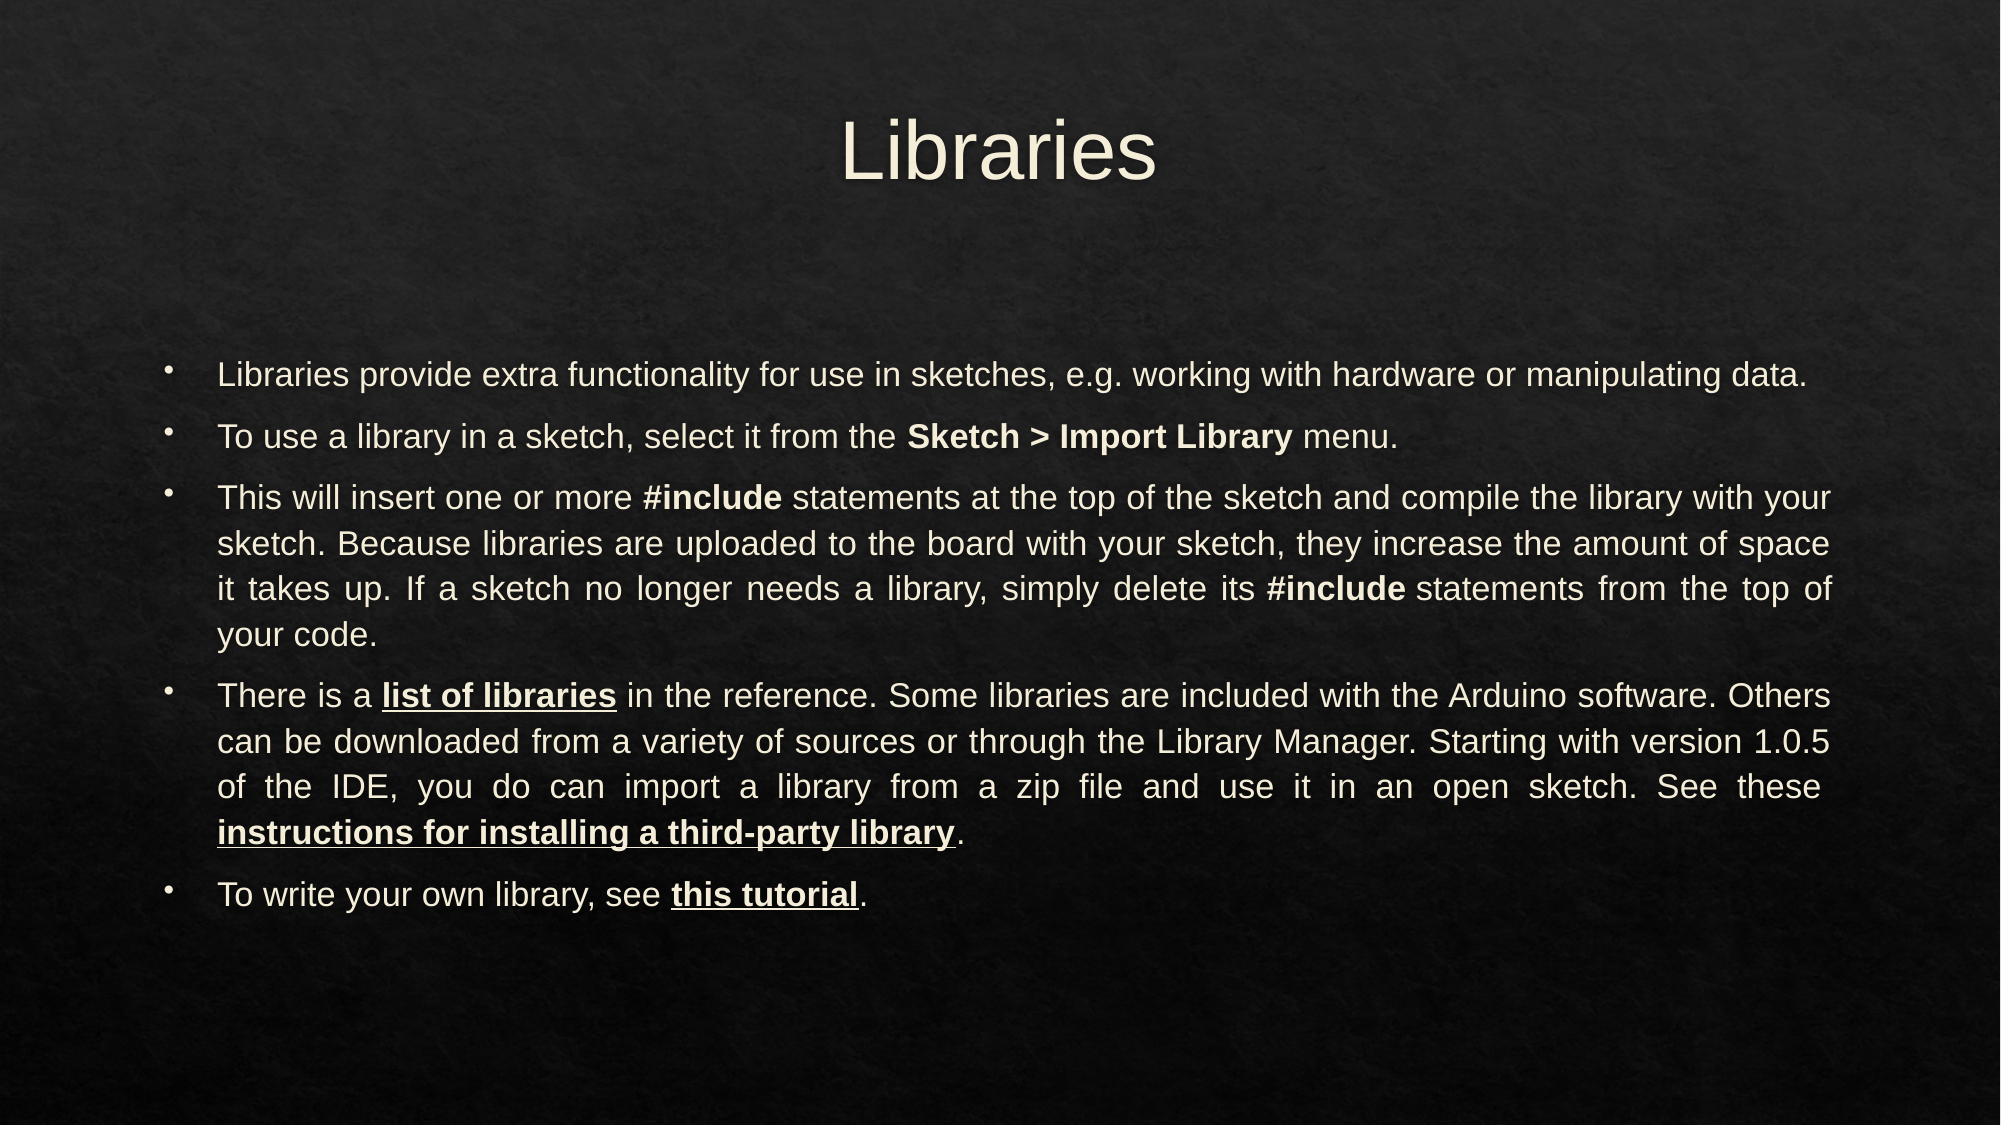

# Libraries
Libraries provide extra functionality for use in sketches, e.g. working with hardware or manipulating data.
To use a library in a sketch, select it from the Sketch > Import Library menu.
This will insert one or more #include statements at the top of the sketch and compile the library with your sketch. Because libraries are uploaded to the board with your sketch, they increase the amount of space it takes up. If a sketch no longer needs a library, simply delete its #include statements from the top of your code.
There is a list of libraries in the reference. Some libraries are included with the Arduino software. Others can be downloaded from a variety of sources or through the Library Manager. Starting with version 1.0.5 of the IDE, you do can import a library from a zip file and use it in an open sketch. See these instructions for installing a third-party library.
To write your own library, see this tutorial.